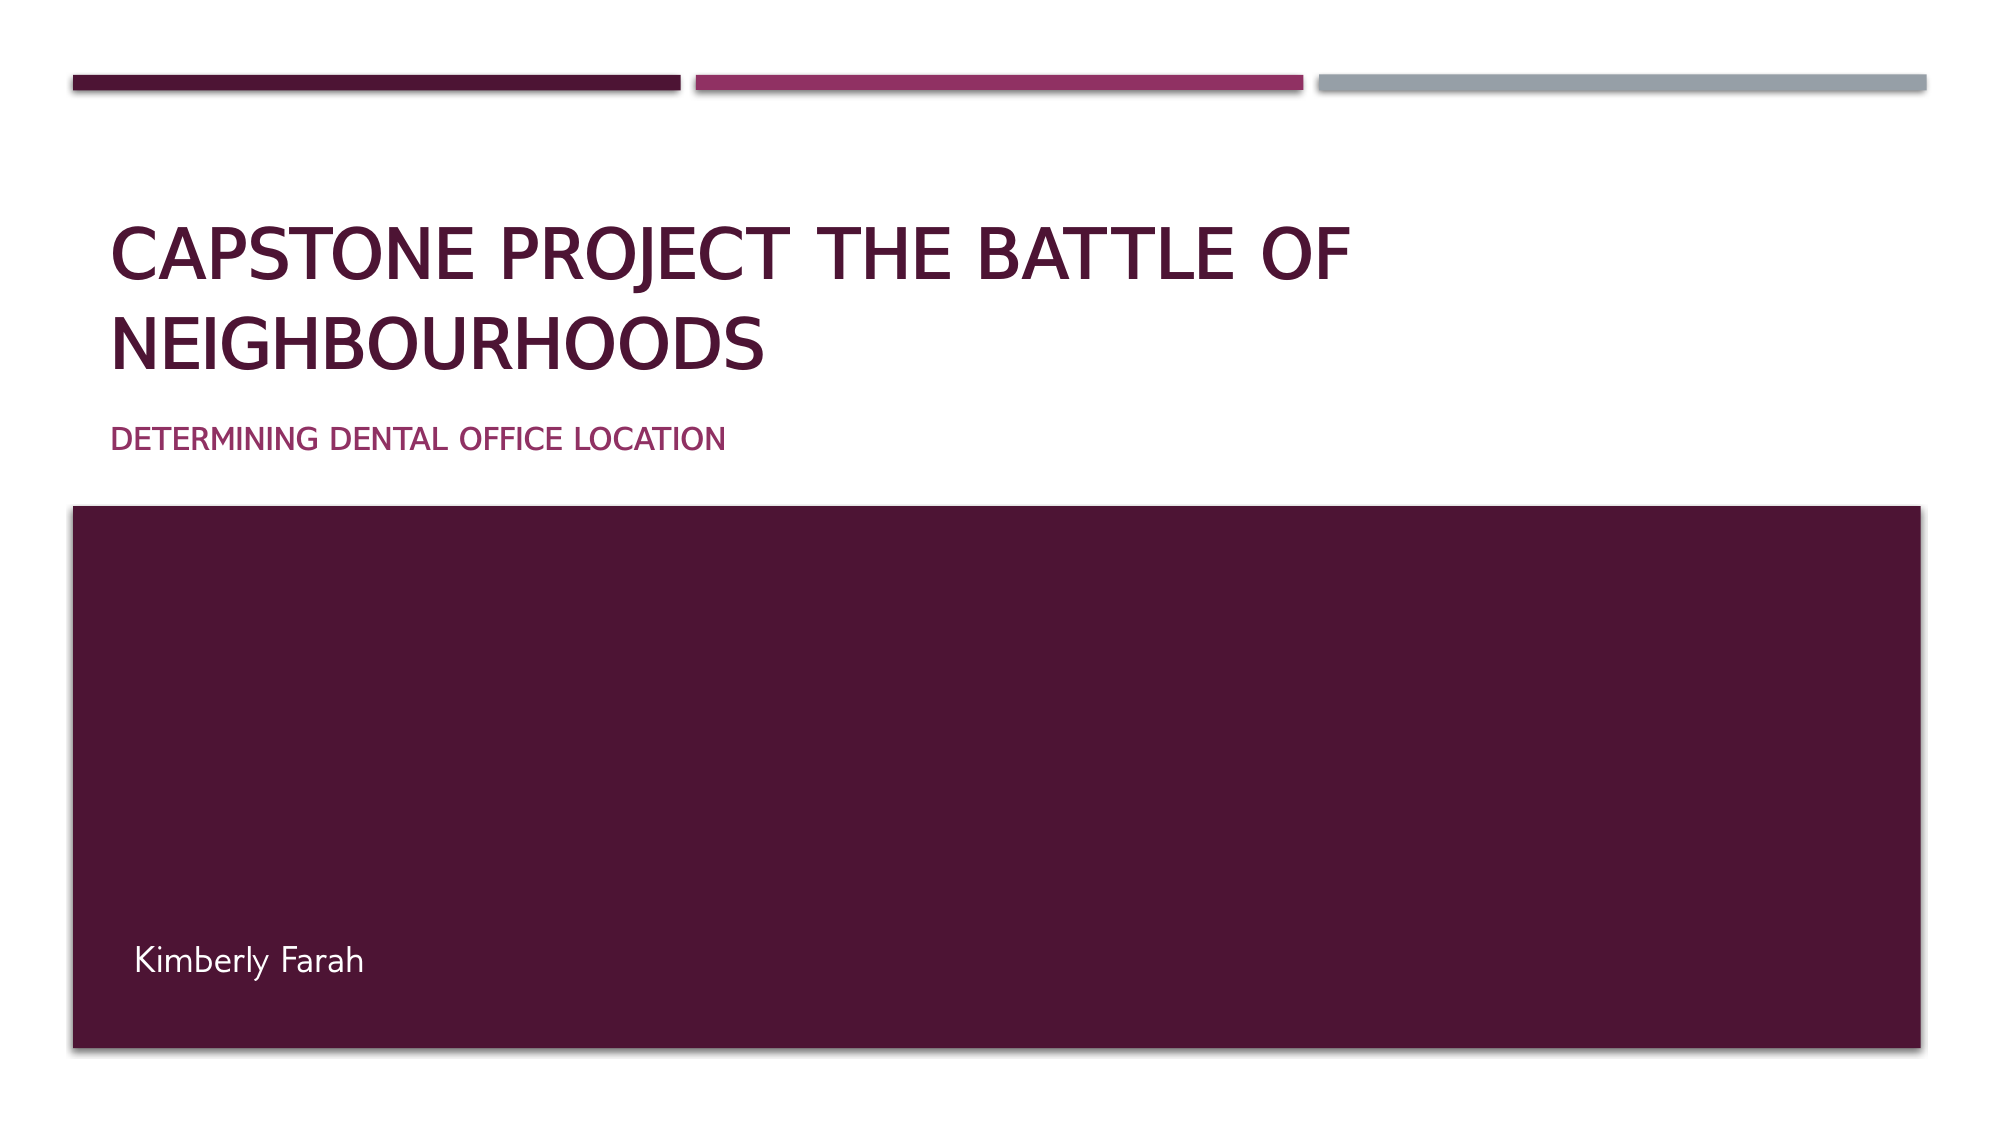

# Capstone Project the Battle of Neighbourhoods
Determining Dental office Location
Kimberly Farah